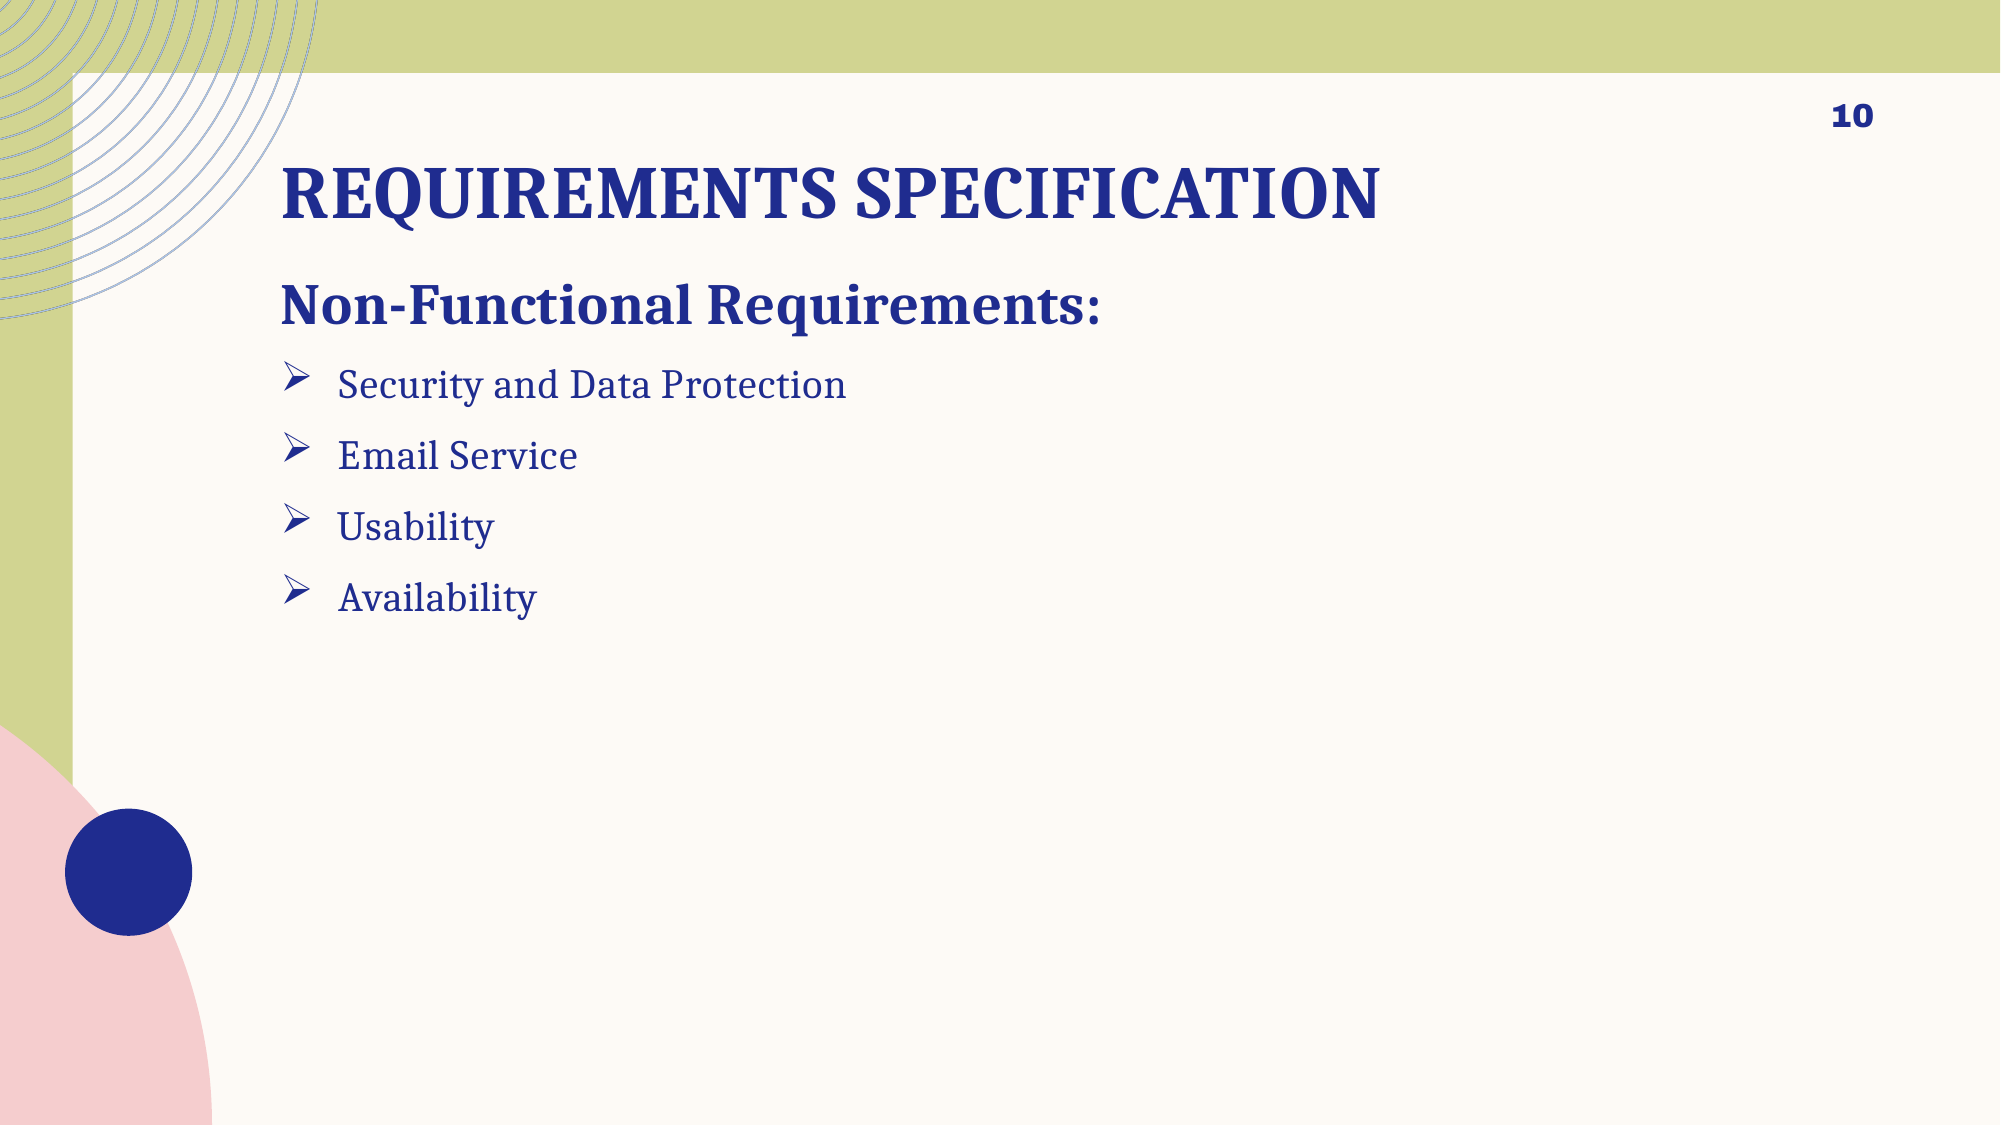

# Requirements specification
10
Non-Functional Requirements:
Security and Data Protection
Email Service
Usability
Availability